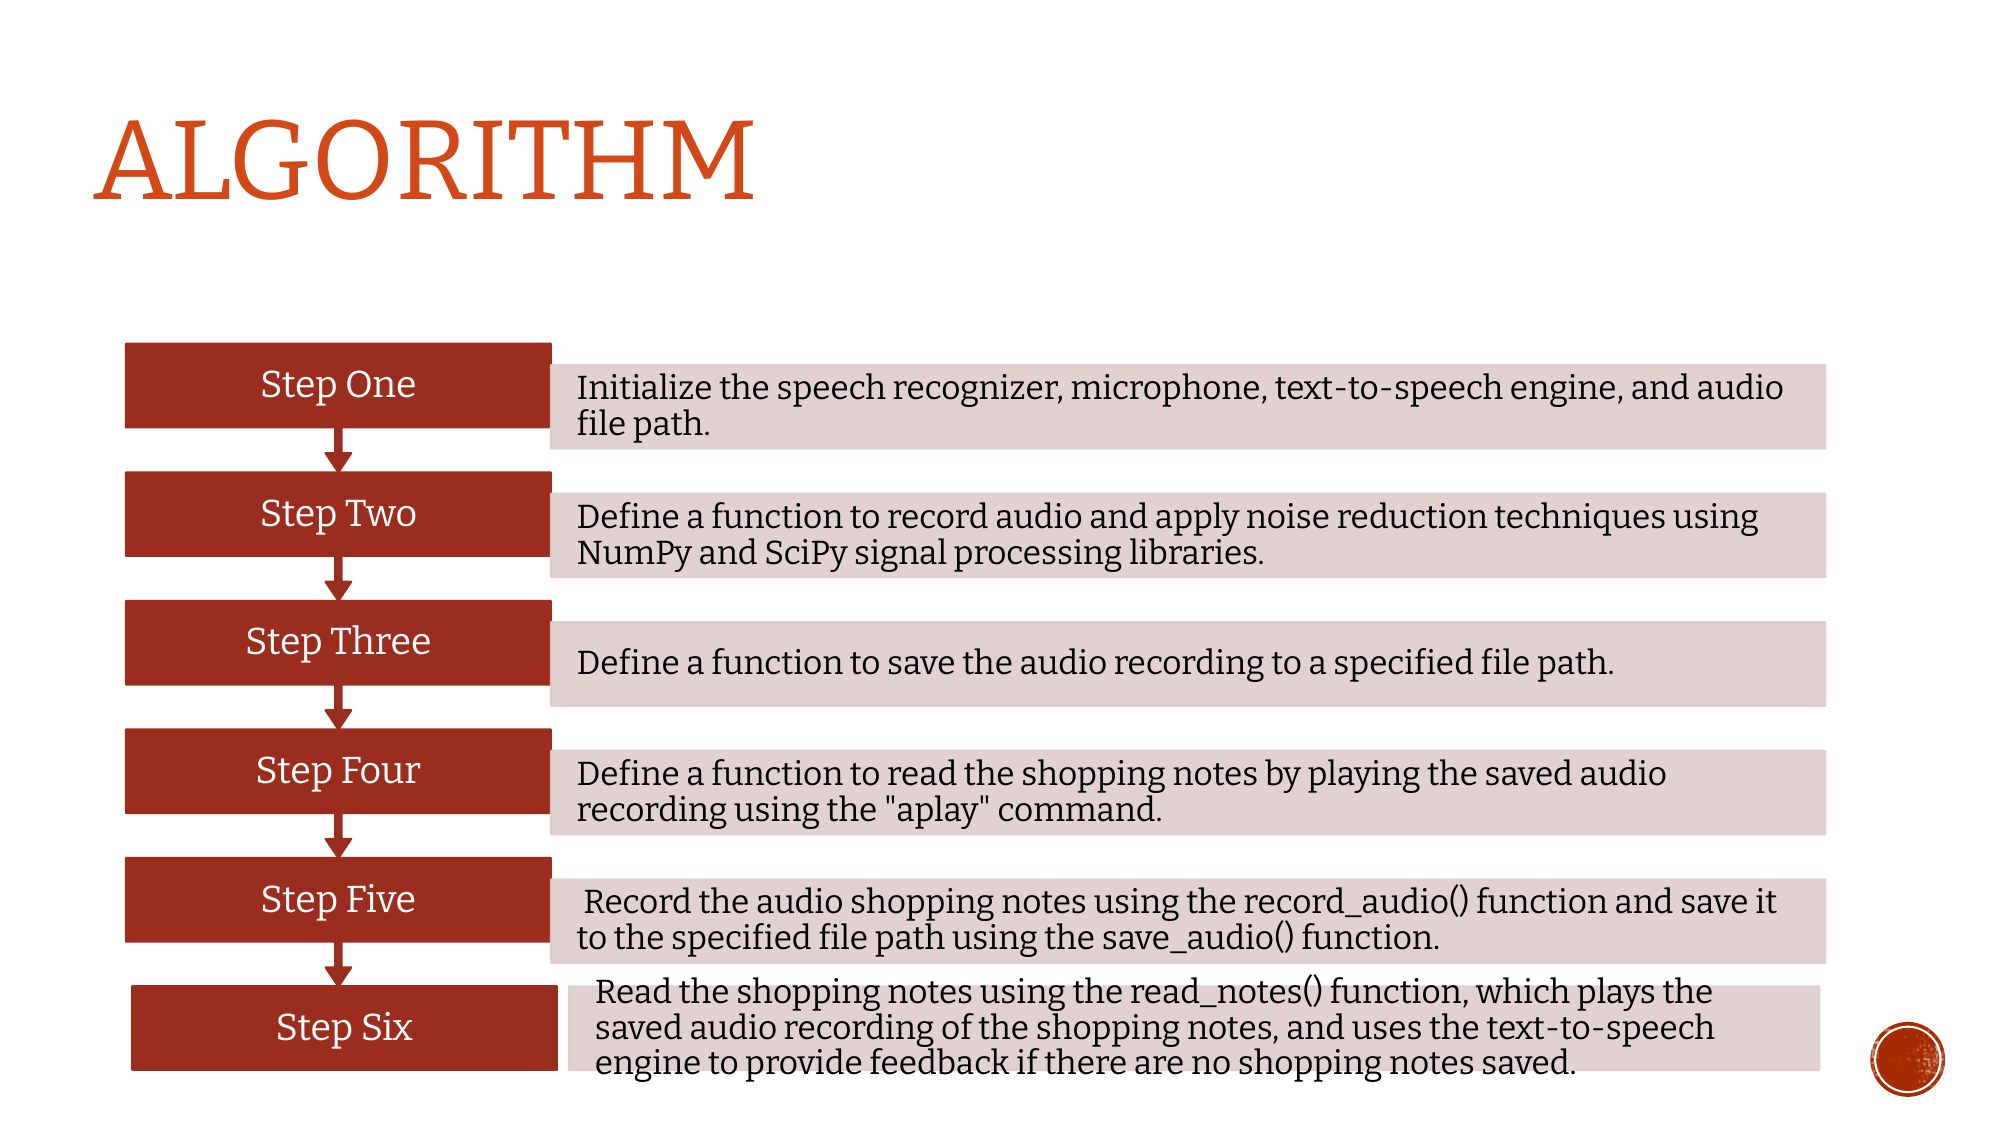

# Algorithm
Step Six
Read the shopping notes using the read_notes() function, which plays the saved audio recording of the shopping notes, and uses the text-to-speech engine to provide feedback if there are no shopping notes saved.
Step Five
 Record the audio shopping notes using the record_audio() function and save it to the specified file path using the save_audio() function.
Step Four
Define a function to read the shopping notes by playing the saved audio recording using the "aplay" command.
Step Three
Define a function to save the audio recording to a specified file path.
Step Two
Define a function to record audio and apply noise reduction techniques using NumPy and SciPy signal processing libraries.
Step One
Initialize the speech recognizer, microphone, text-to-speech engine, and audio file path.